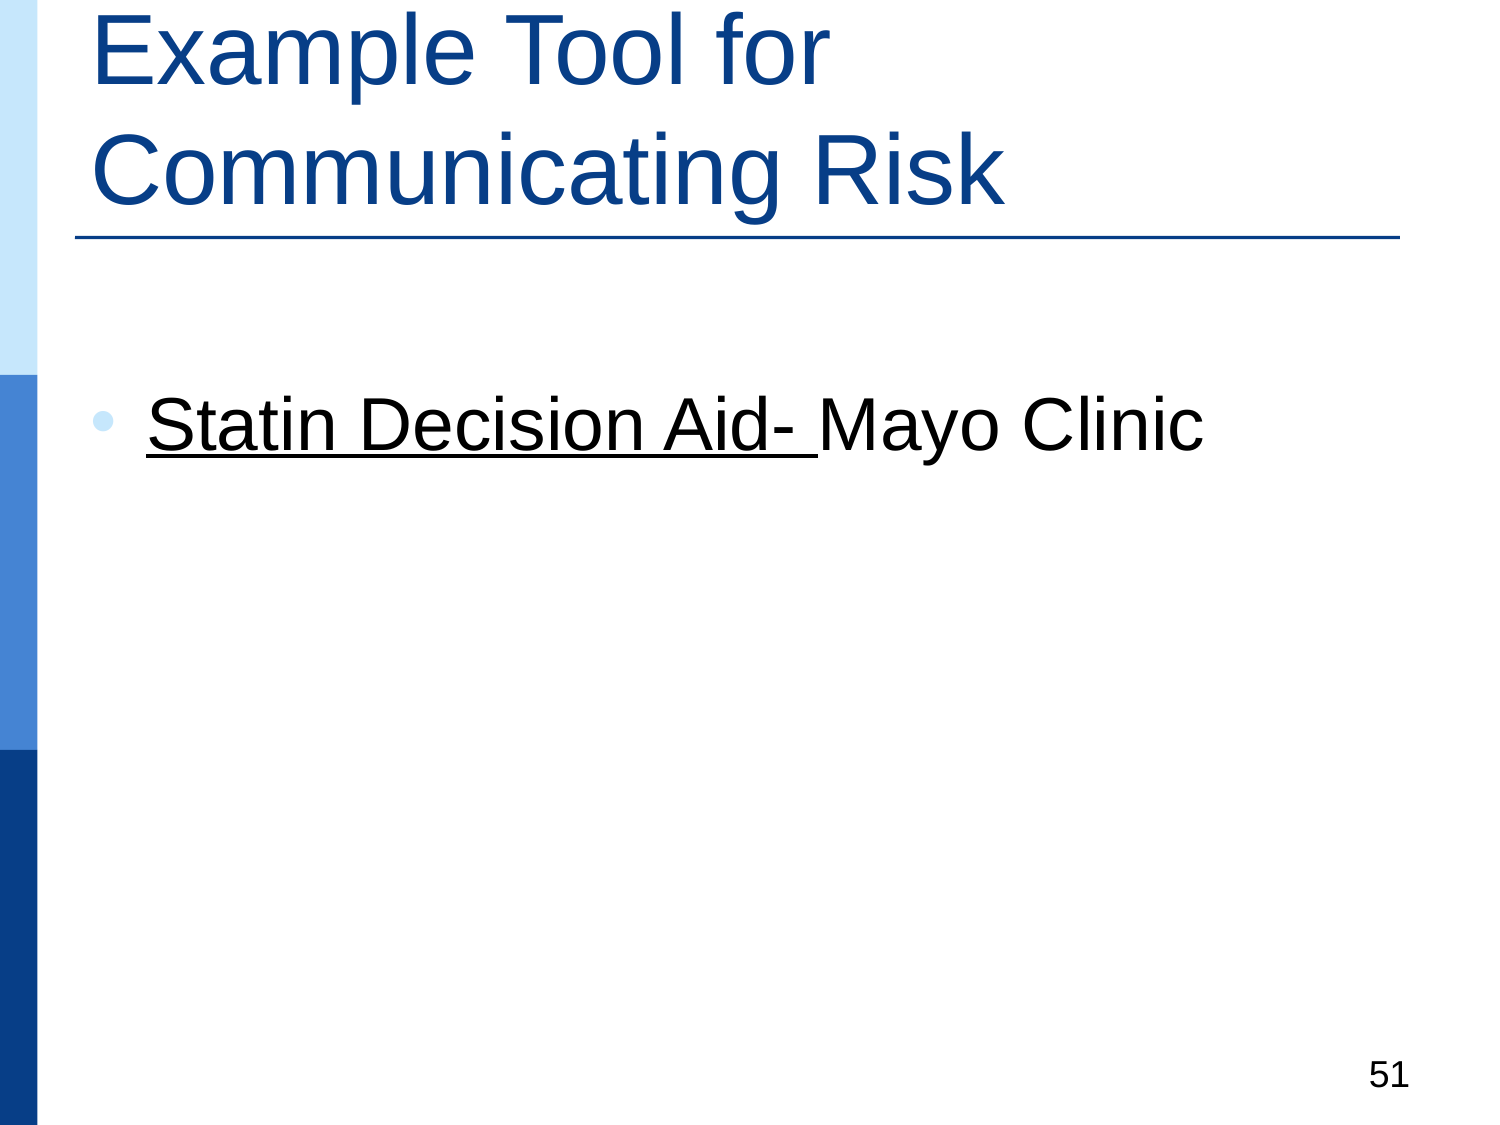

# Example Tool for Communicating Risk

Statin Decision Aid- Mayo Clinic
51